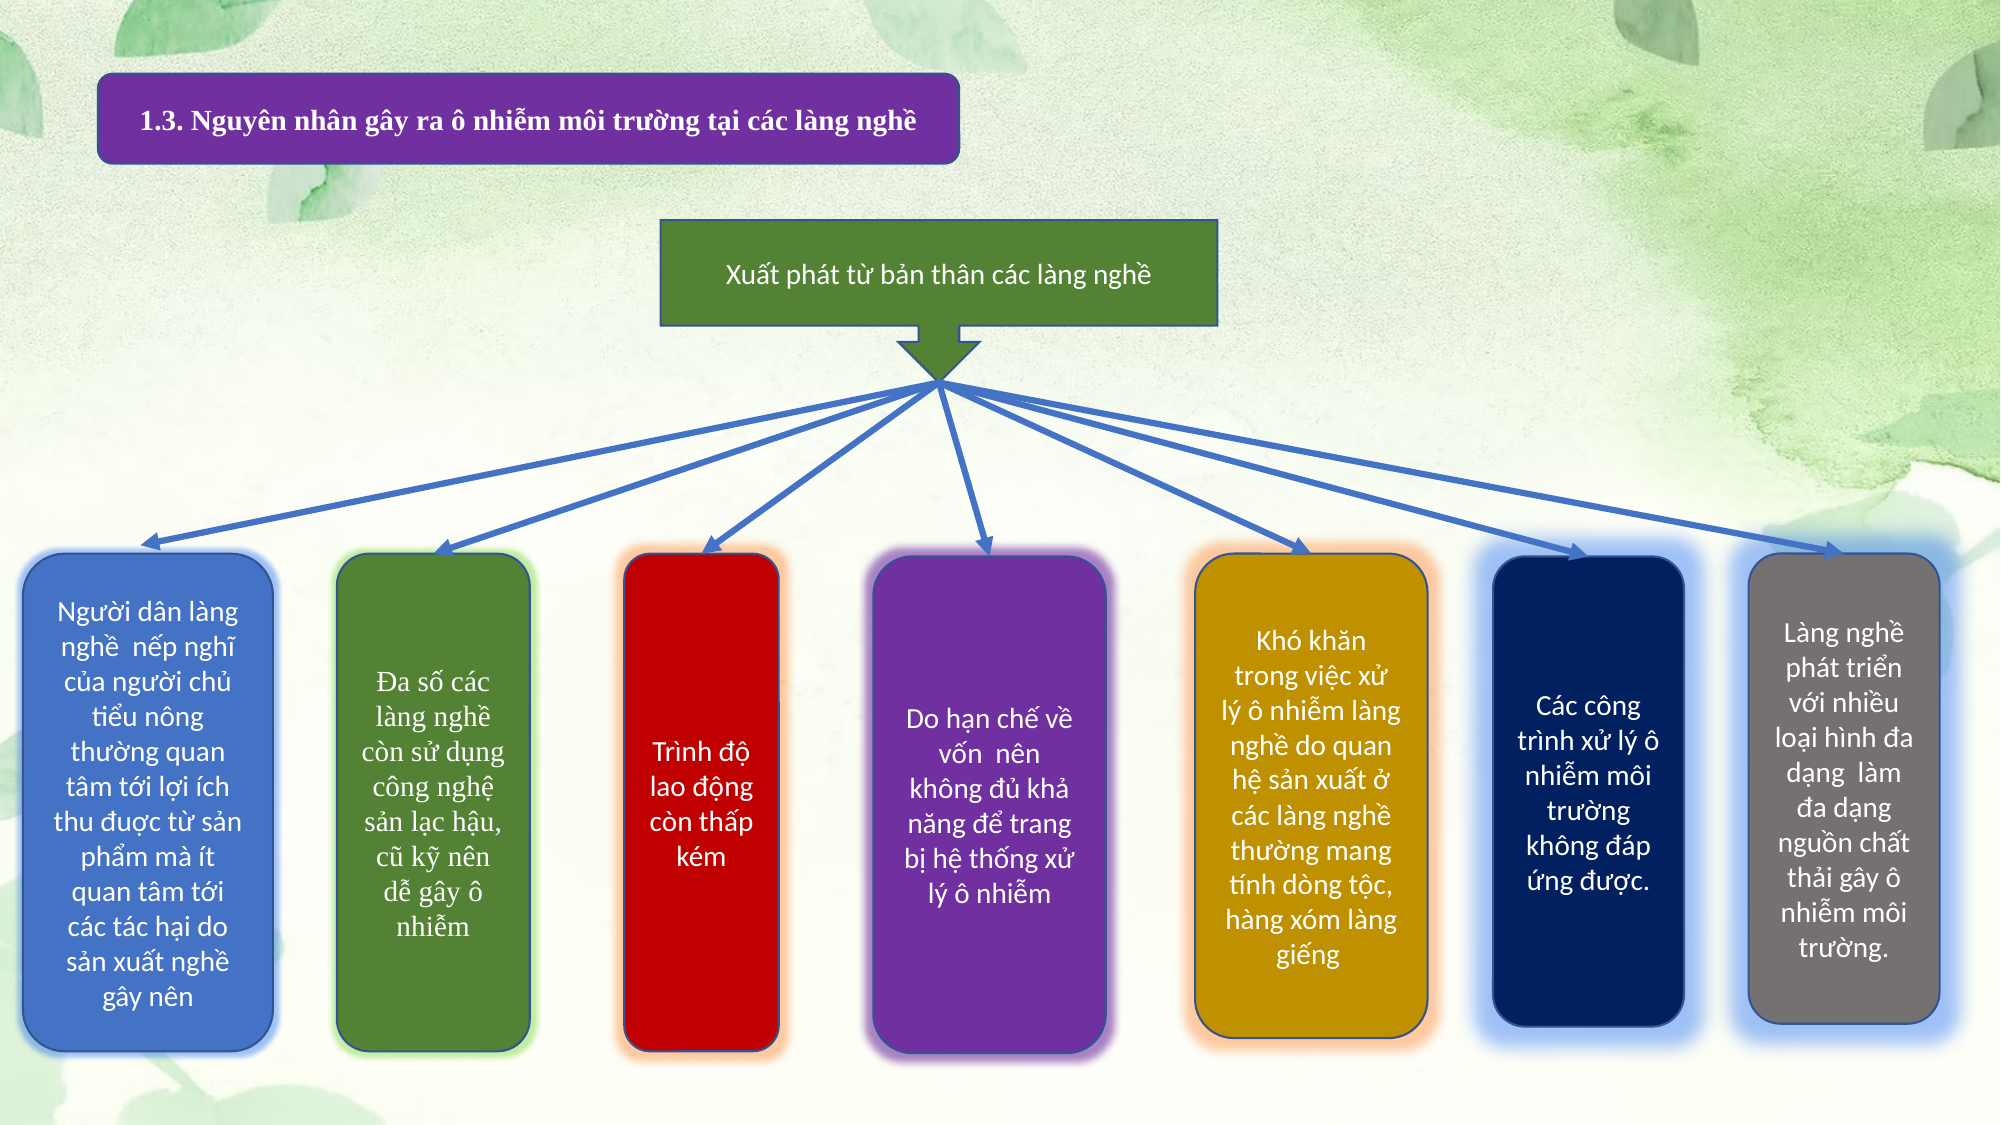

1.3. Nguyên nhân gây ra ô nhiễm môi trường tại các làng nghề
Xuất phát từ bản thân các làng nghề
Khó khăn trong việc xử lý ô nhiễm làng nghề do quan hệ sản xuất ở các làng nghề thường mang tính dòng tộc, hàng xóm làng giếng
Làng nghề phát triển với nhiều loại hình đa dạng  làm đa dạng nguồn chất thải gây ô nhiễm môi trường.
Người dân làng nghề  nếp nghĩ của người chủ tiểu nông thường quan tâm tới lợi ích thu đuợc từ sản phẩm mà ít quan tâm tới các tác hại do sản xuất nghề gây nên
Đa số các làng nghề còn sử dụng công nghệ sản lạc hậu, cũ kỹ nên dễ gây ô nhiễm
Trình độ lao động còn thấp kém
Do hạn chế về vốn  nên không đủ khả năng để trang bị hệ thống xử lý ô nhiễm
Các công trình xử lý ô nhiễm môi trường không đáp ứng được.